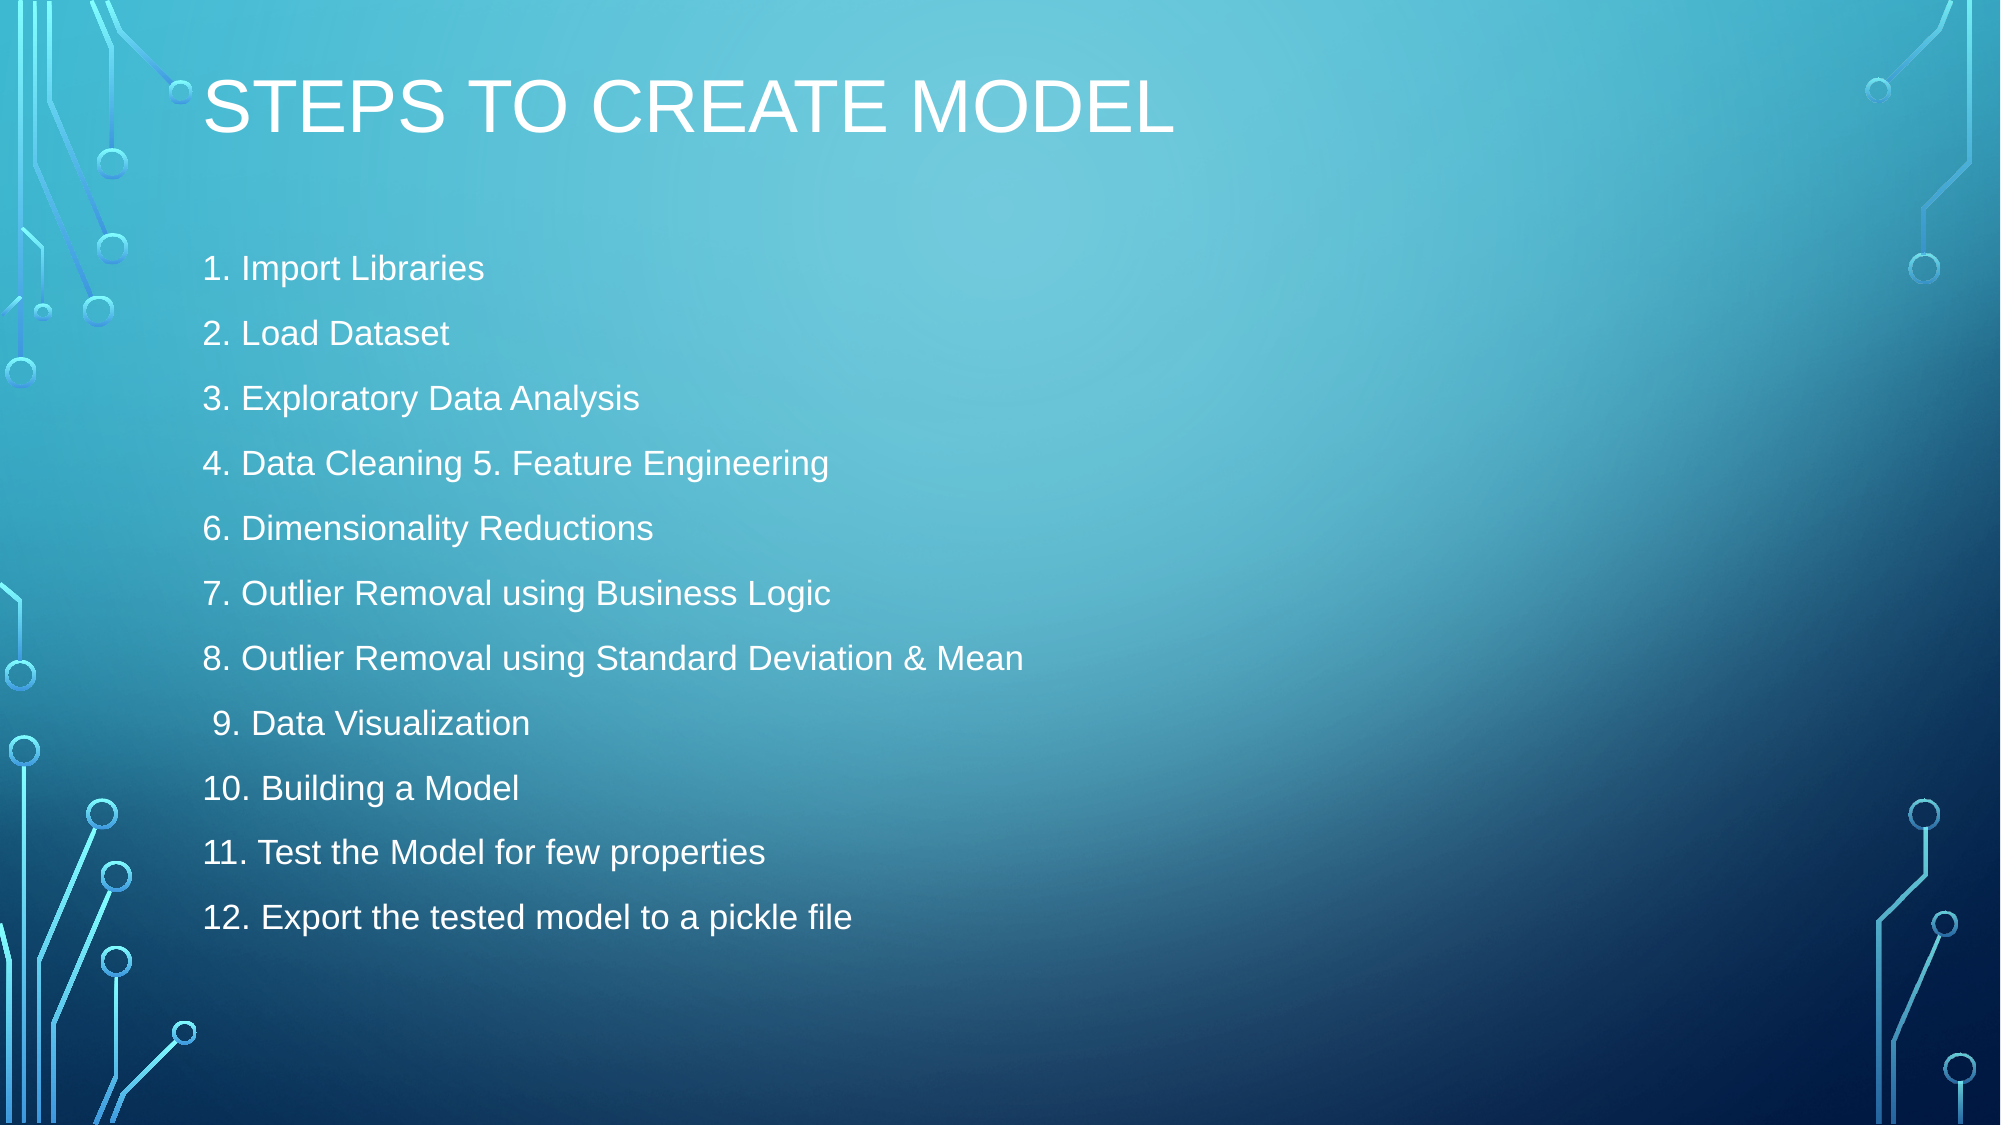

# Steps to Create Model
1. Import Libraries
2. Load Dataset
3. Exploratory Data Analysis
4. Data Cleaning 5. Feature Engineering
6. Dimensionality Reductions
7. Outlier Removal using Business Logic
8. Outlier Removal using Standard Deviation & Mean
 9. Data Visualization
10. Building a Model
11. Test the Model for few properties
12. Export the tested model to a pickle file